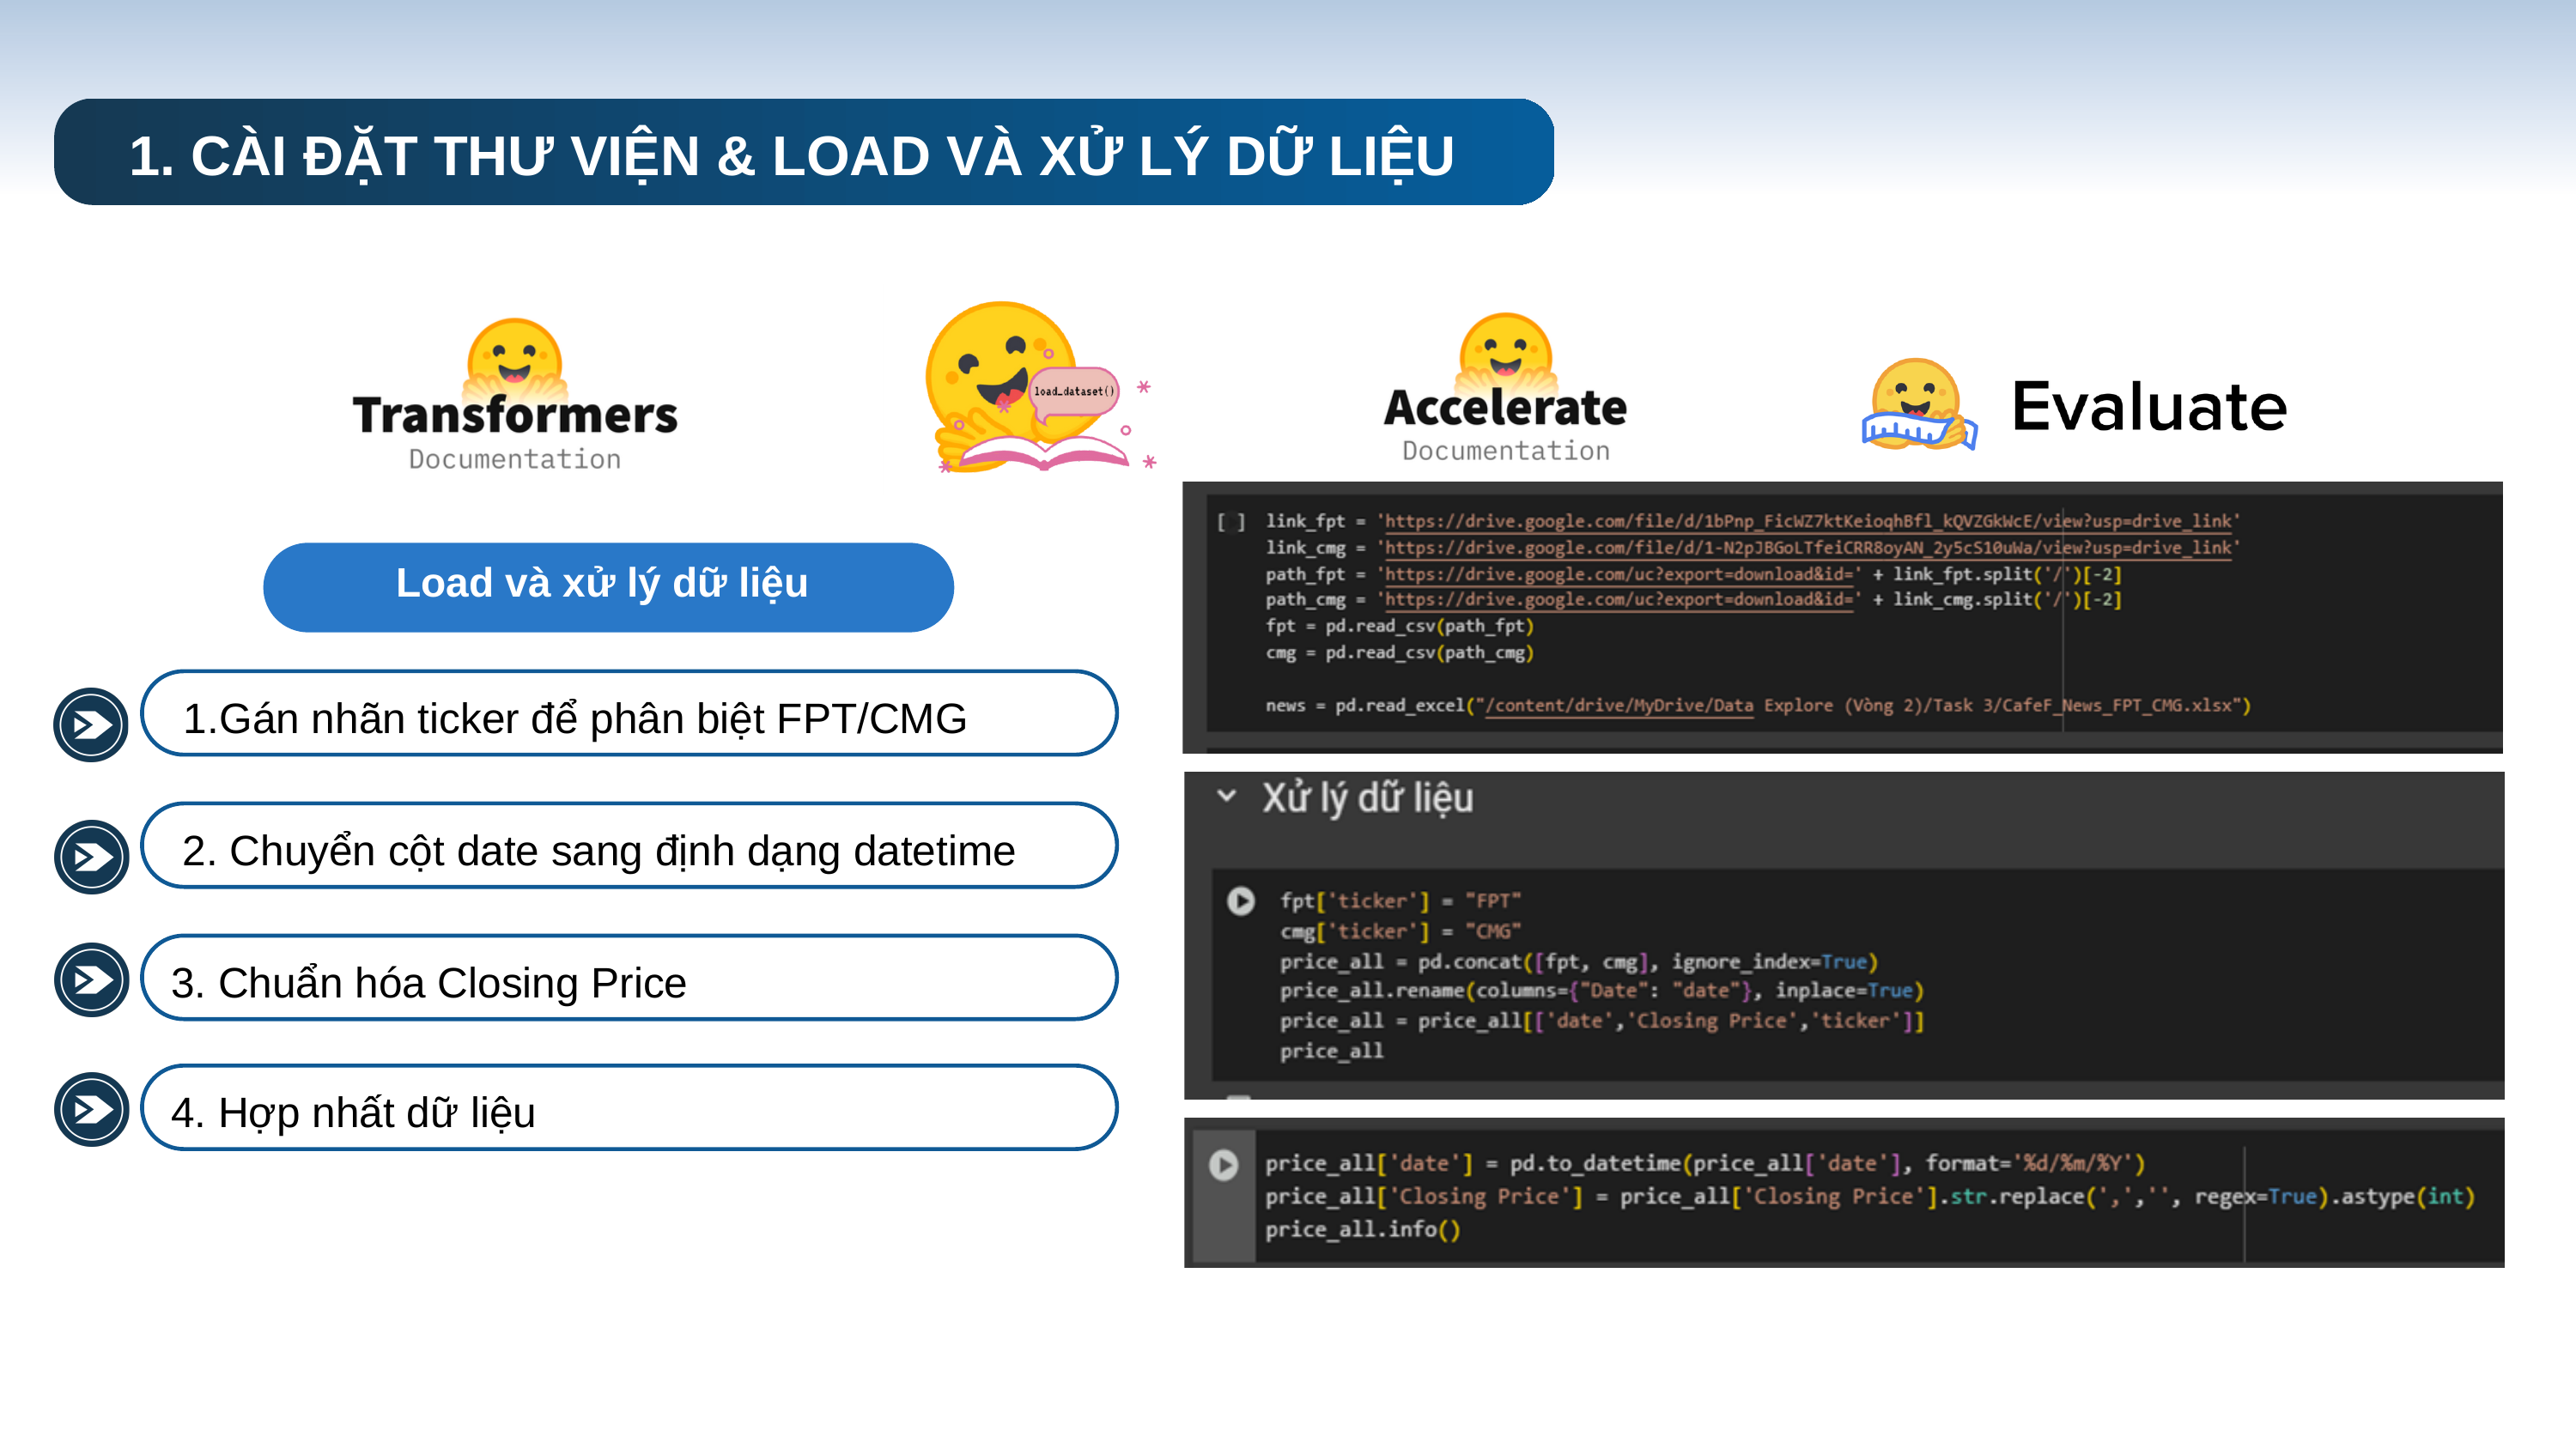

1. CÀI ĐẶT THƯ VIỆN & LOAD VÀ XỬ LÝ DỮ LIỆU

Load và xử lý dữ liệu

Gán nhãn ticker để phân biệt FPT/CMG

   2. Chuyển cột date sang định dạng datetime

  3. Chuẩn hóa Closing Price

  4. Hợp nhất dữ liệu